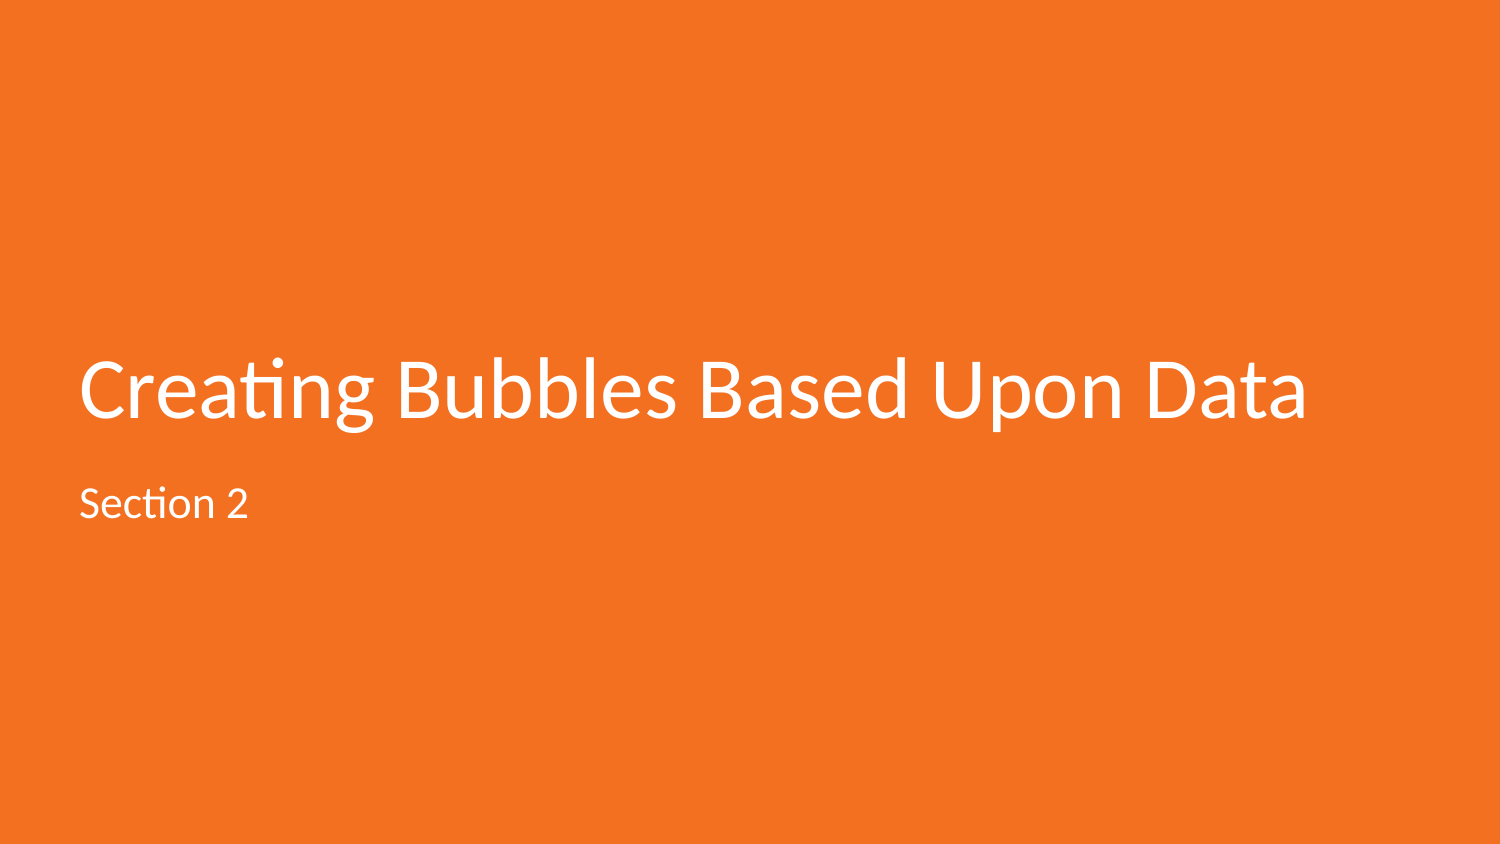

# Creating Bubbles Based Upon Data
Section 2